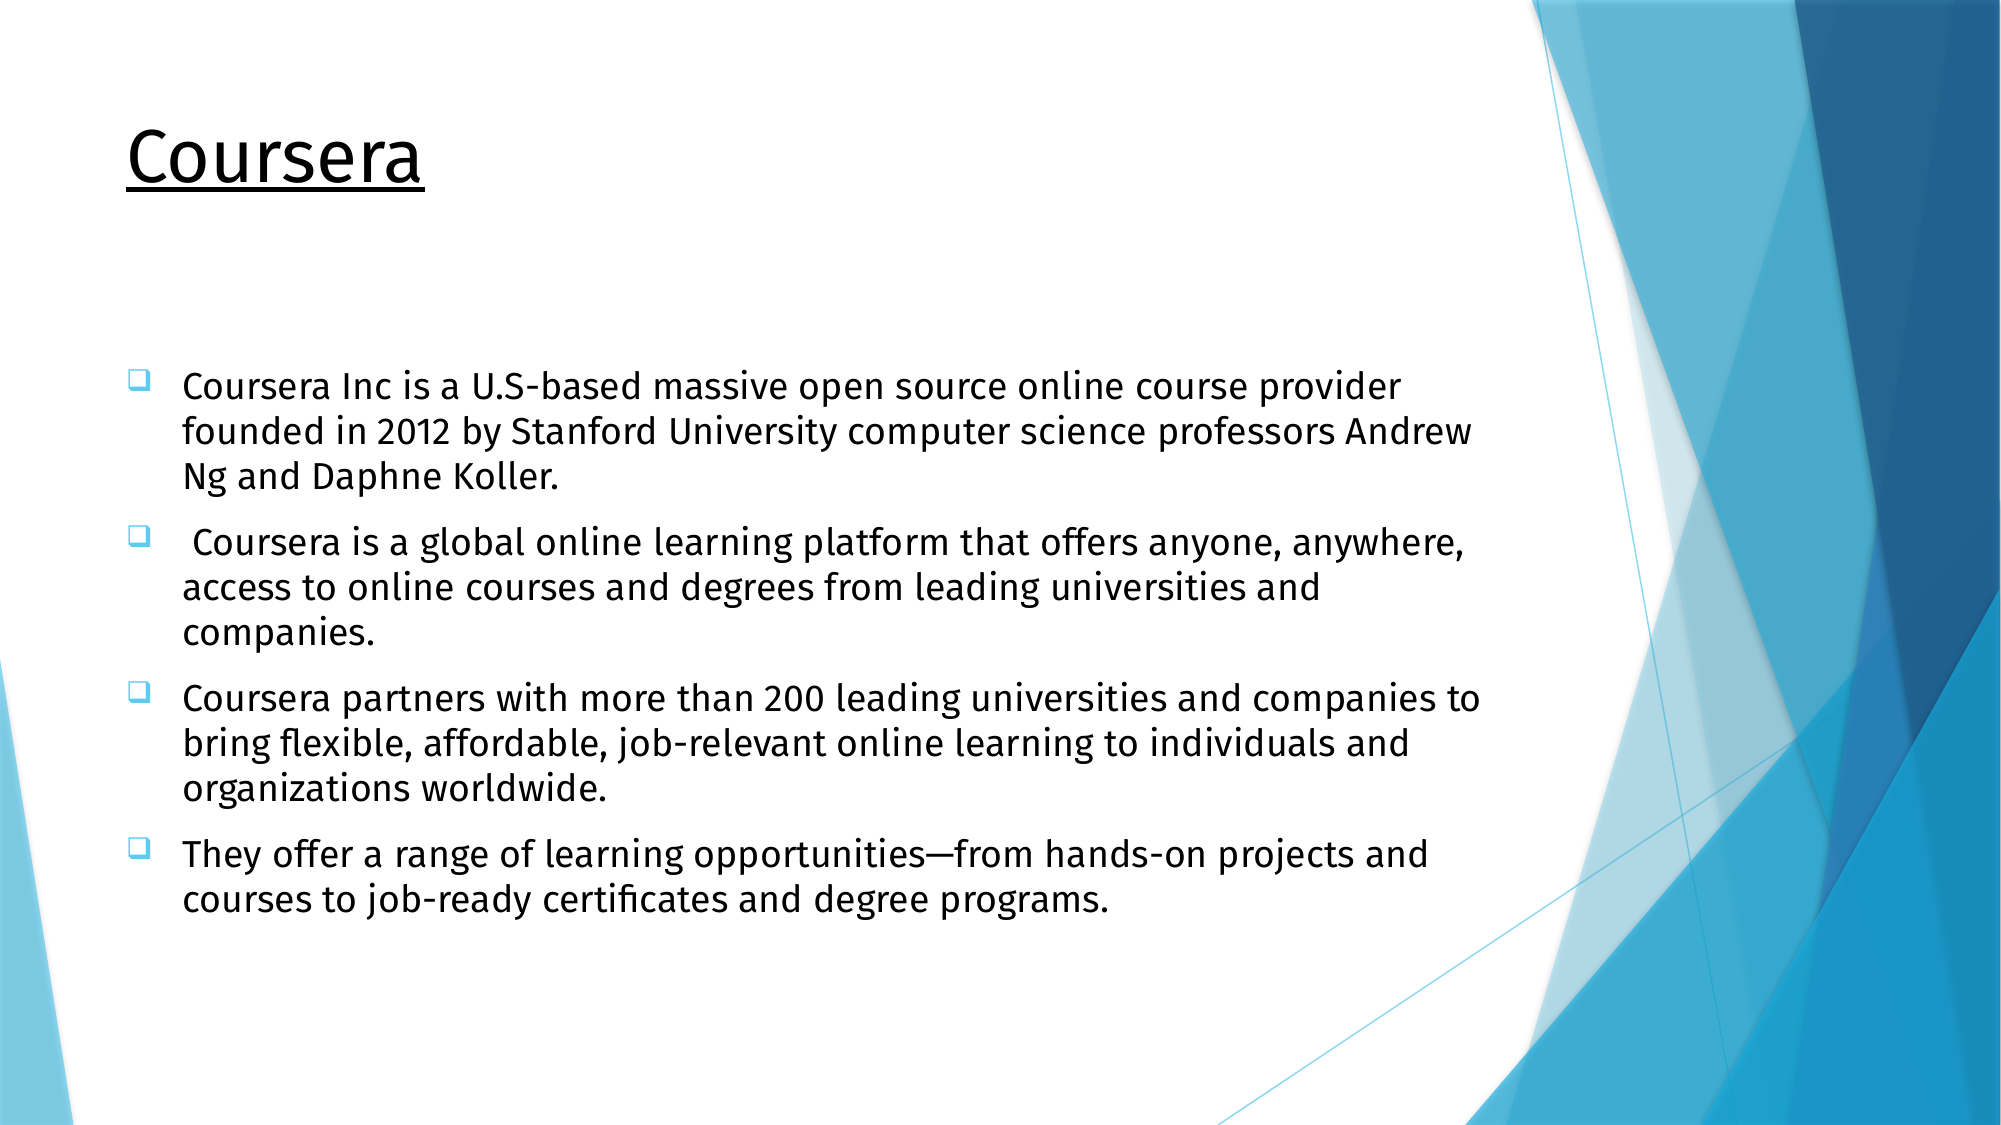

# Coursera
Coursera Inc is a U.S-based massive open source online course provider founded in 2012 by Stanford University computer science professors Andrew Ng and Daphne Koller.
 Coursera is a global online learning platform that offers anyone, anywhere, access to online courses and degrees from leading universities and companies.
Coursera partners with more than 200 leading universities and companies to bring flexible, affordable, job-relevant online learning to individuals and organizations worldwide.
They offer a range of learning opportunities—from hands-on projects and courses to job-ready certificates and degree programs.